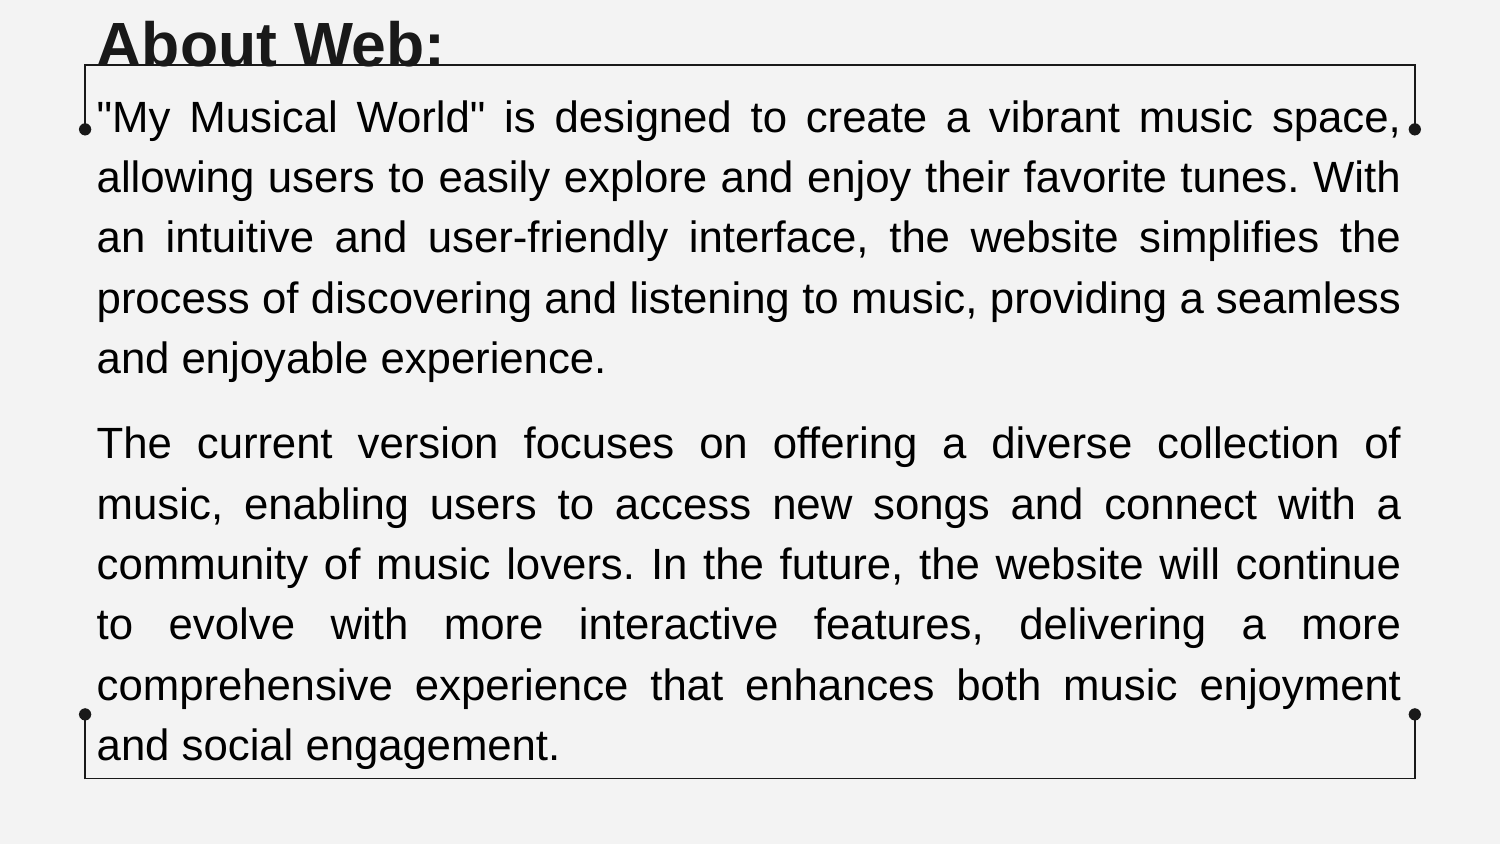

# About Web:
"My Musical World" is designed to create a vibrant music space, allowing users to easily explore and enjoy their favorite tunes. With an intuitive and user-friendly interface, the website simplifies the process of discovering and listening to music, providing a seamless and enjoyable experience.
The current version focuses on offering a diverse collection of music, enabling users to access new songs and connect with a community of music lovers. In the future, the website will continue to evolve with more interactive features, delivering a more comprehensive experience that enhances both music enjoyment and social engagement.